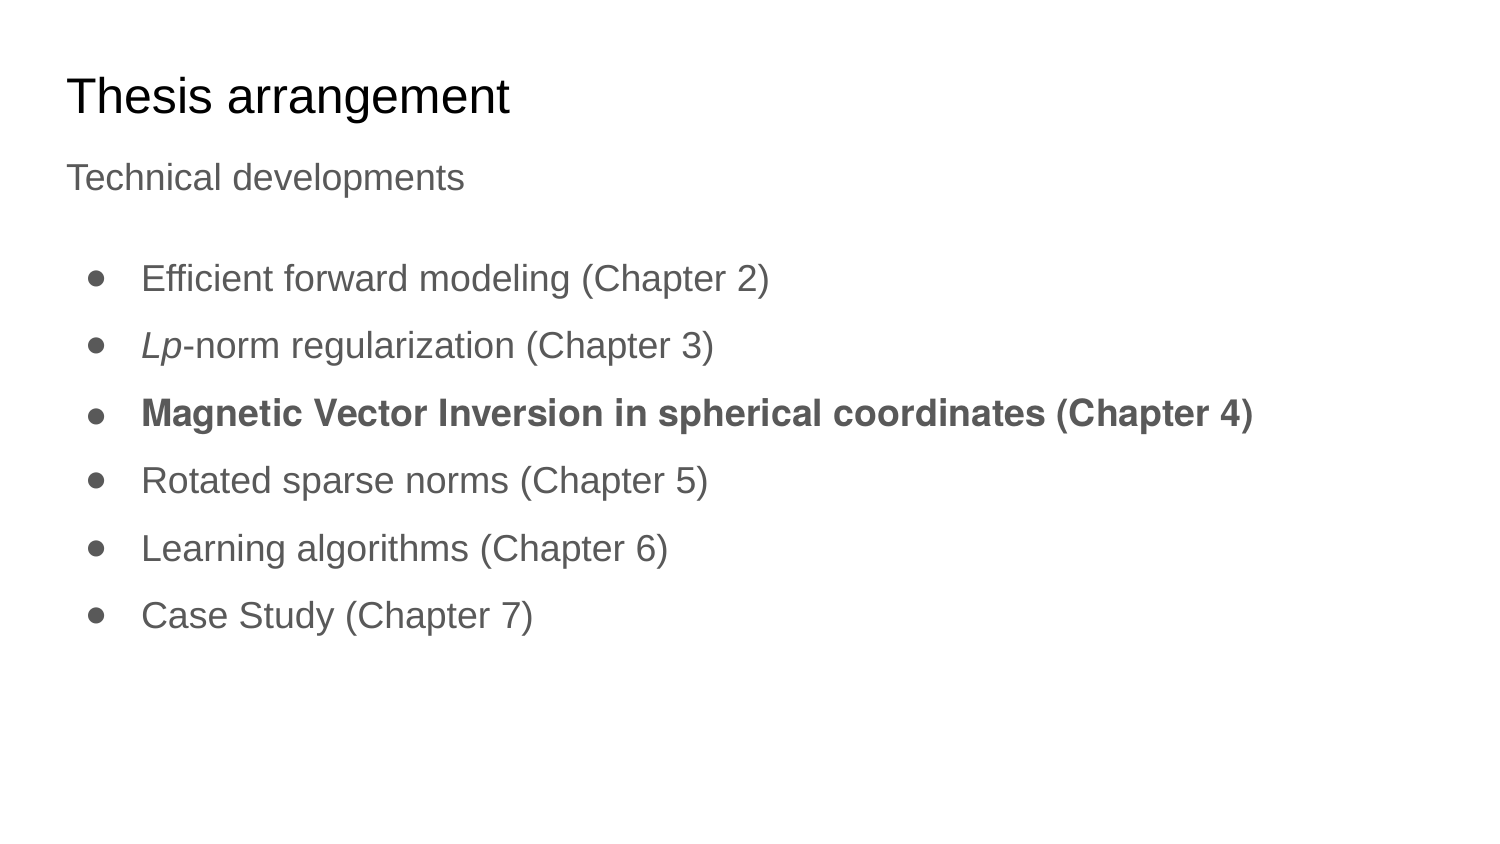

# Thesis arrangement
Technical developments
Efficient forward modeling (Chapter 2)
Lp-norm regularization (Chapter 3)
Magnetic Vector Inversion in spherical coordinates (Chapter 4)
Rotated sparse norms (Chapter 5)
Learning algorithms (Chapter 6)
Case Study (Chapter 7)